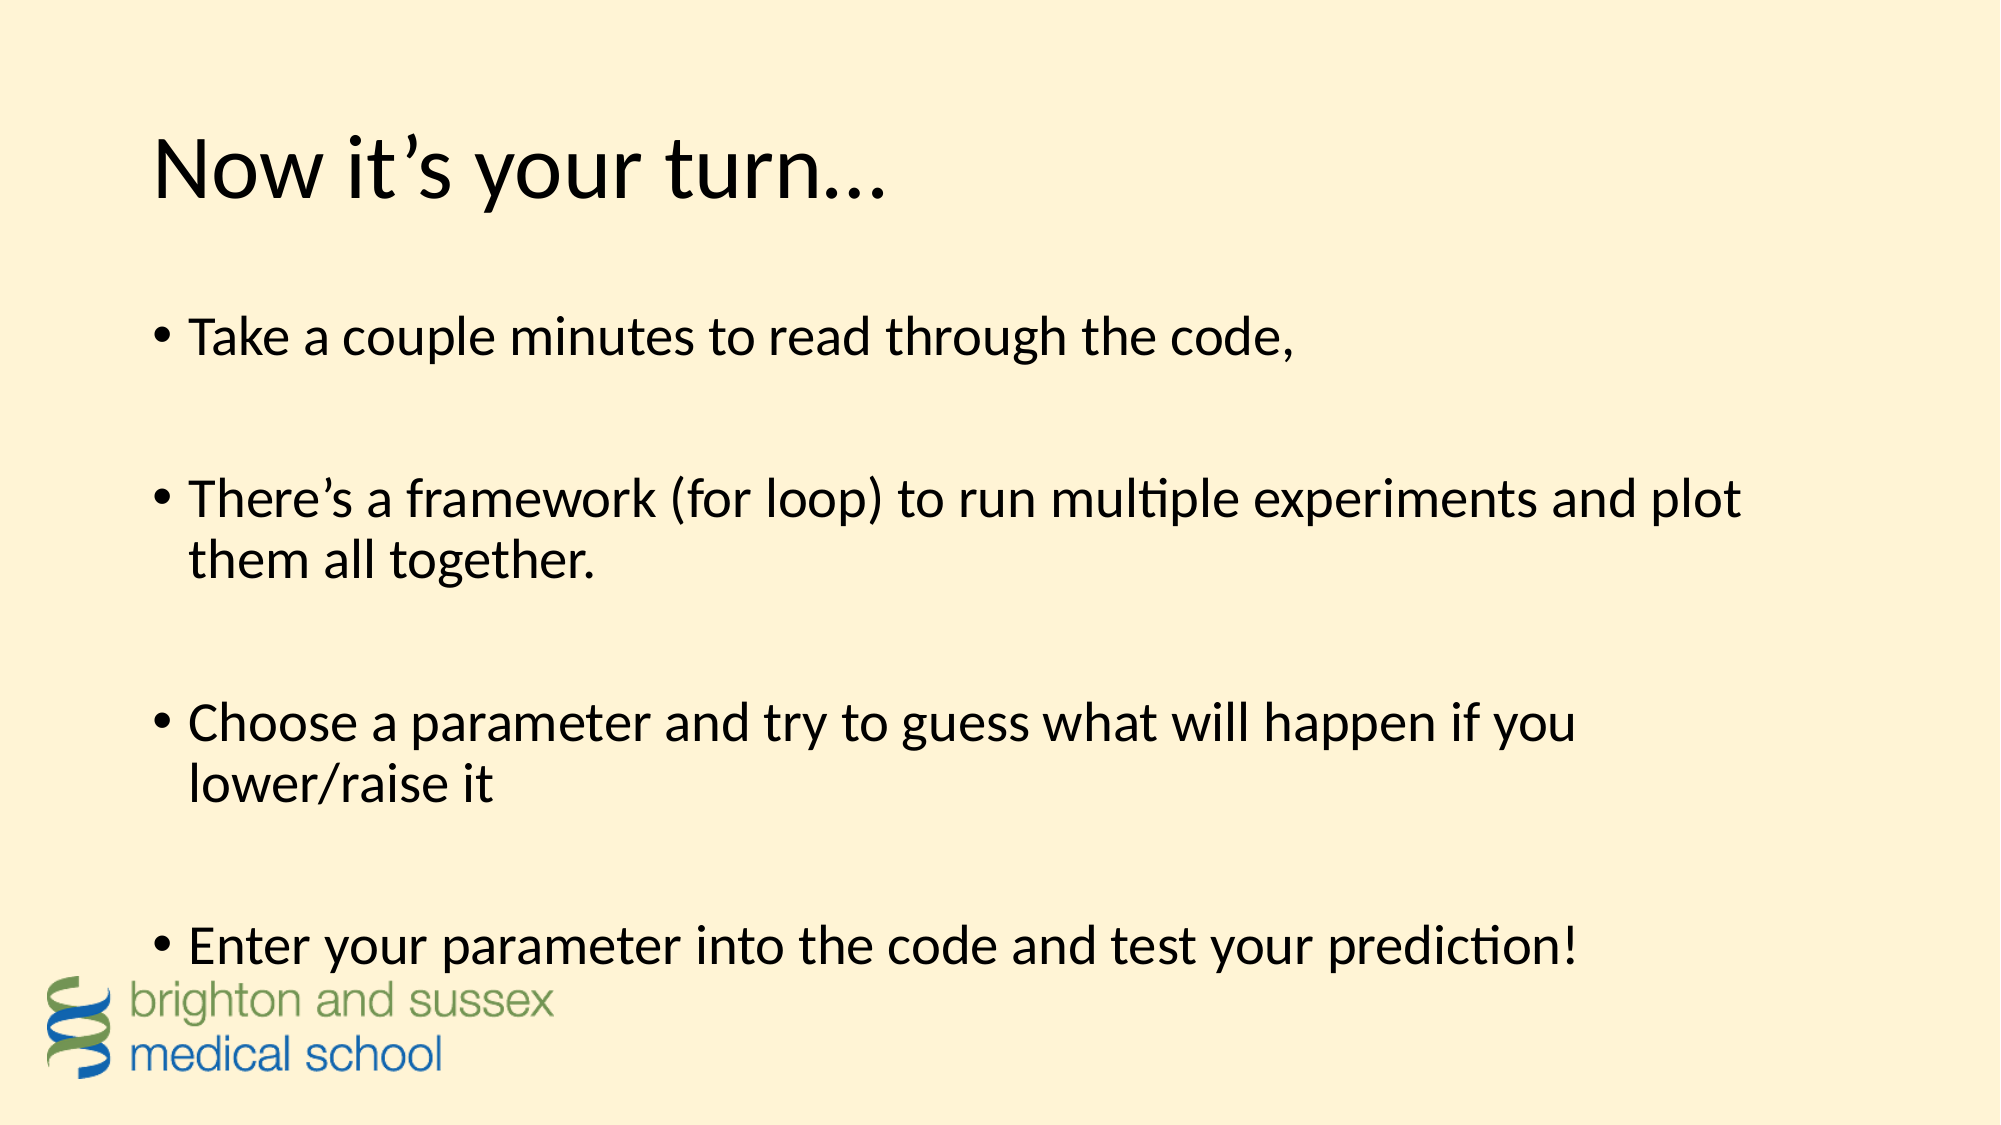

# Now it’s your turn…
Take a couple minutes to read through the code,

There’s a framework (for loop) to run multiple experiments and plot them all together.

Choose a parameter and try to guess what will happen if you lower/raise it

Enter your parameter into the code and test your prediction!